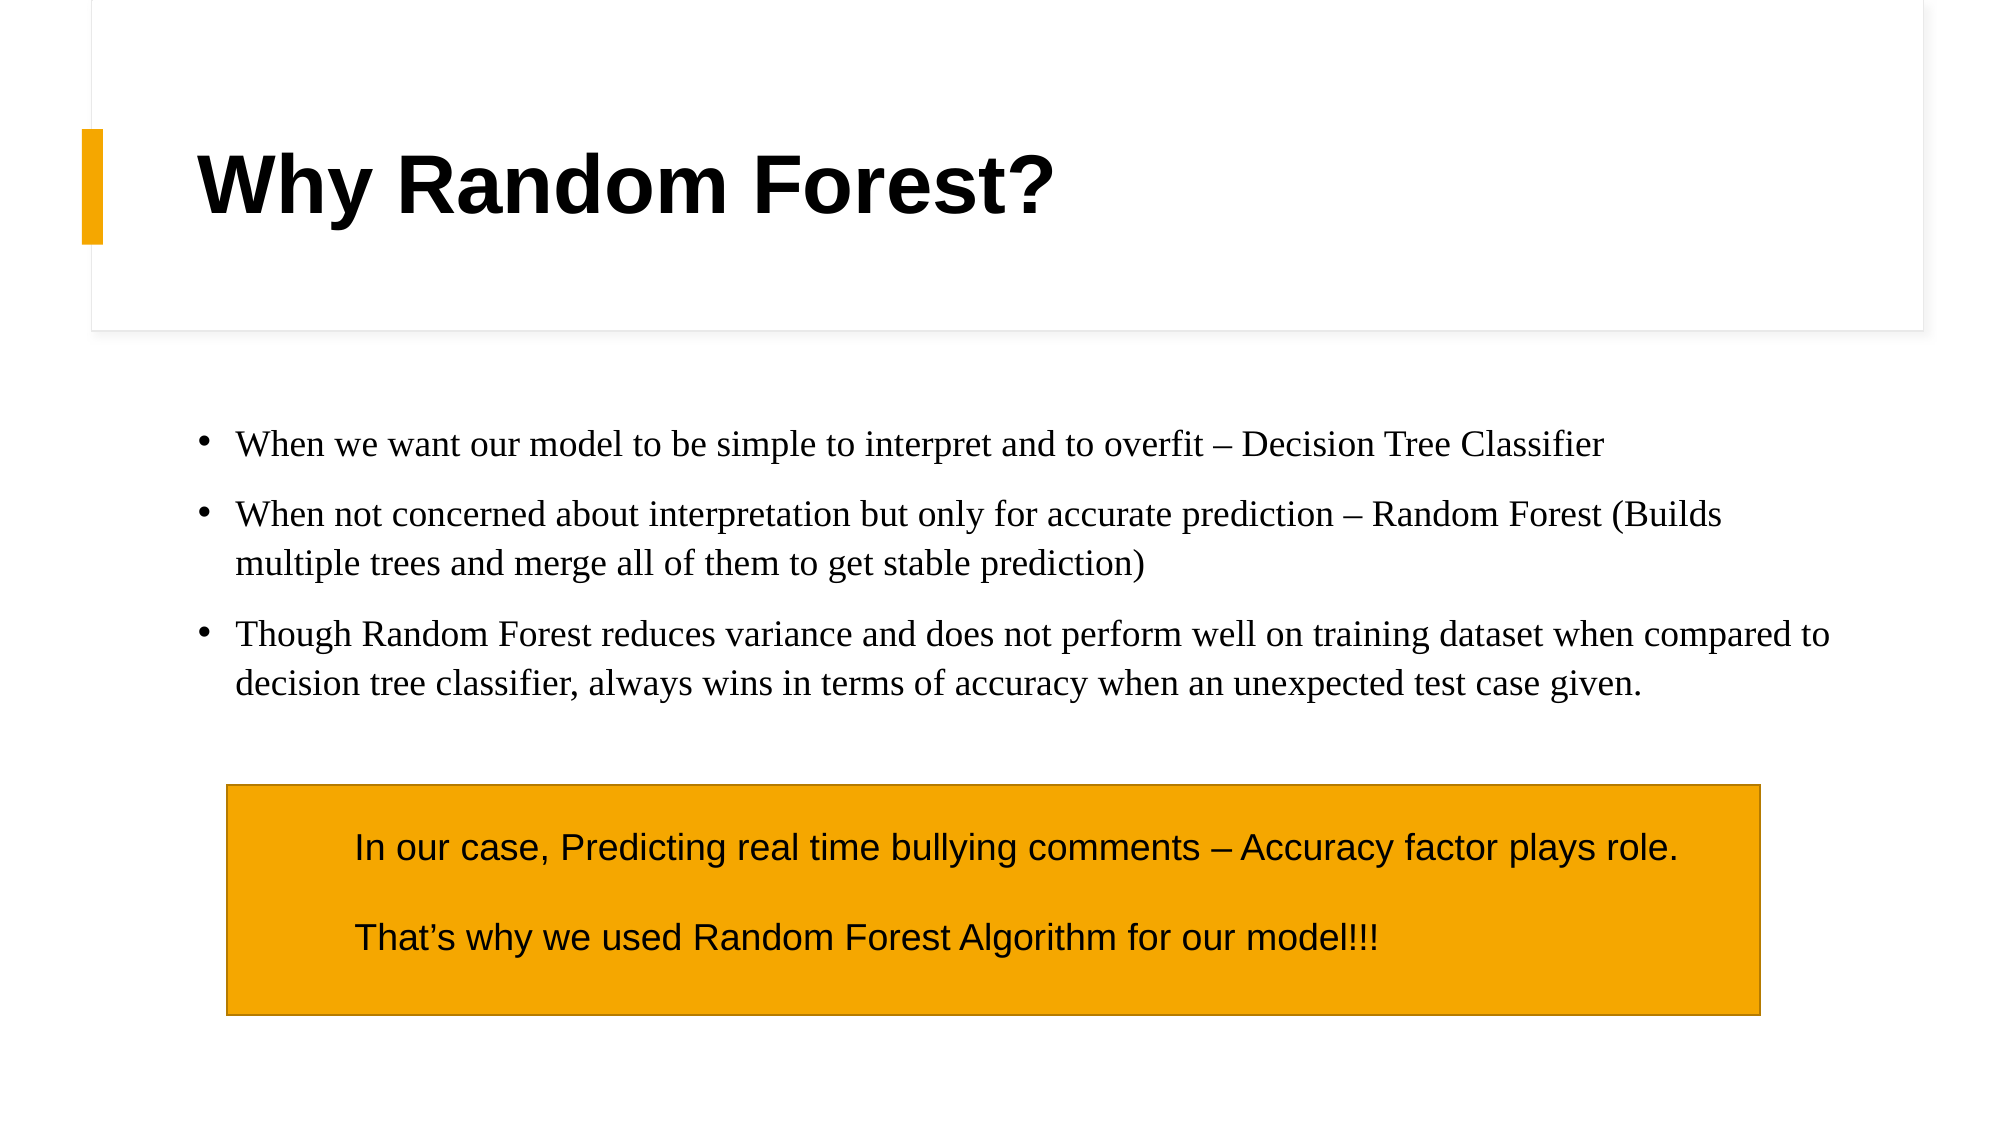

# Why Random Forest?
When we want our model to be simple to interpret and to overfit – Decision Tree Classifier
When not concerned about interpretation but only for accurate prediction – Random Forest (Builds multiple trees and merge all of them to get stable prediction)
Though Random Forest reduces variance and does not perform well on training dataset when compared to decision tree classifier, always wins in terms of accuracy when an unexpected test case given.

In our case, Predicting real time bullying comments – Accuracy factor plays role.

That’s why we used Random Forest Algorithm for our model!!!